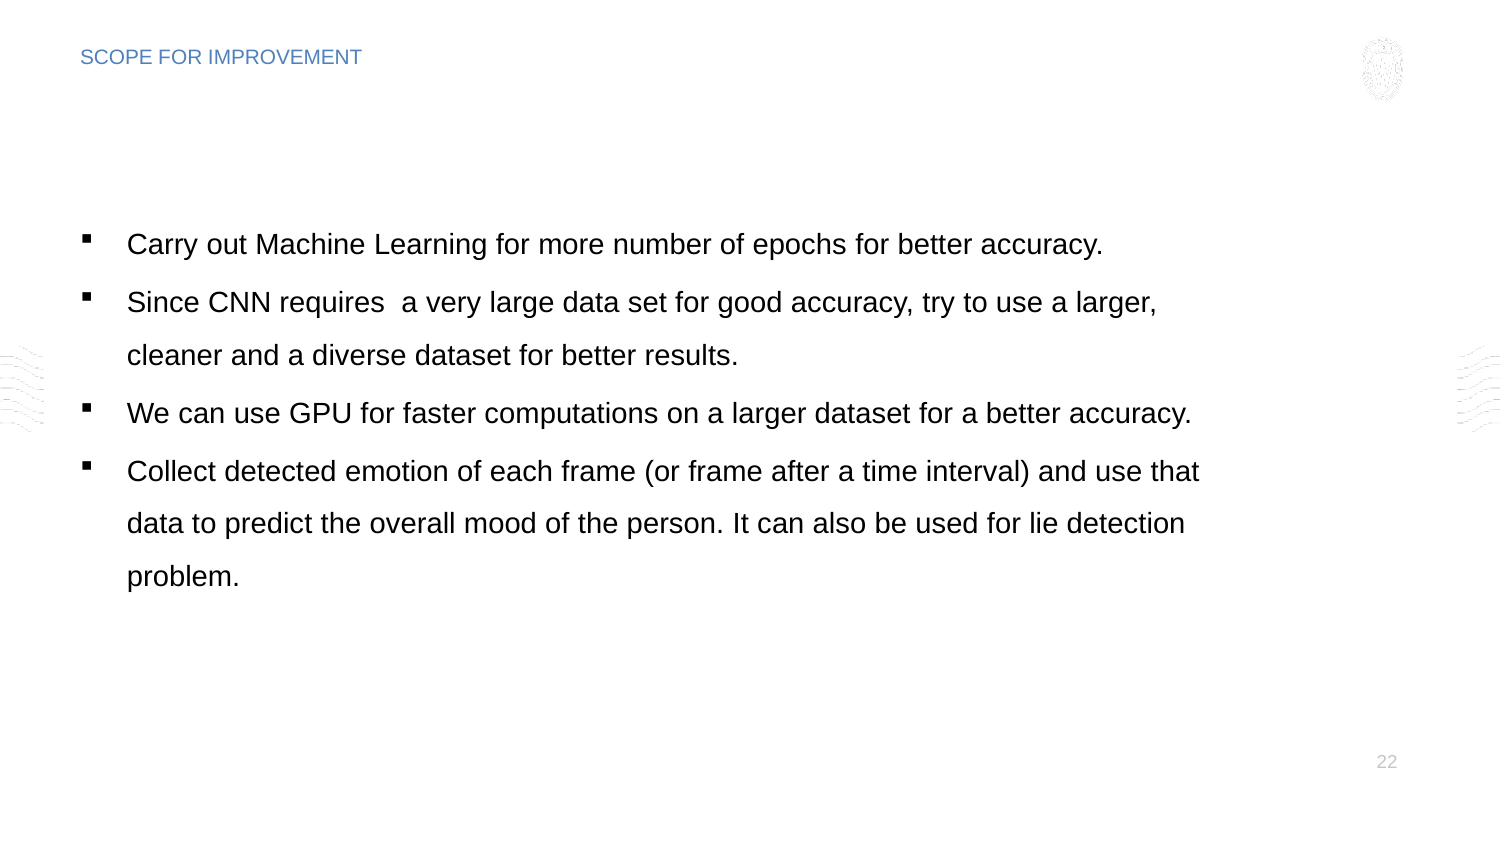

SCOPE FOR IMPROVEMENT
Carry out Machine Learning for more number of epochs for better accuracy.
Since CNN requires  a very large data set for good accuracy, try to use a larger, cleaner and a diverse dataset for better results.
We can use GPU for faster computations on a larger dataset for a better accuracy.
Collect detected emotion of each frame (or frame after a time interval) and use that data to predict the overall mood of the person. It can also be used for lie detection problem.